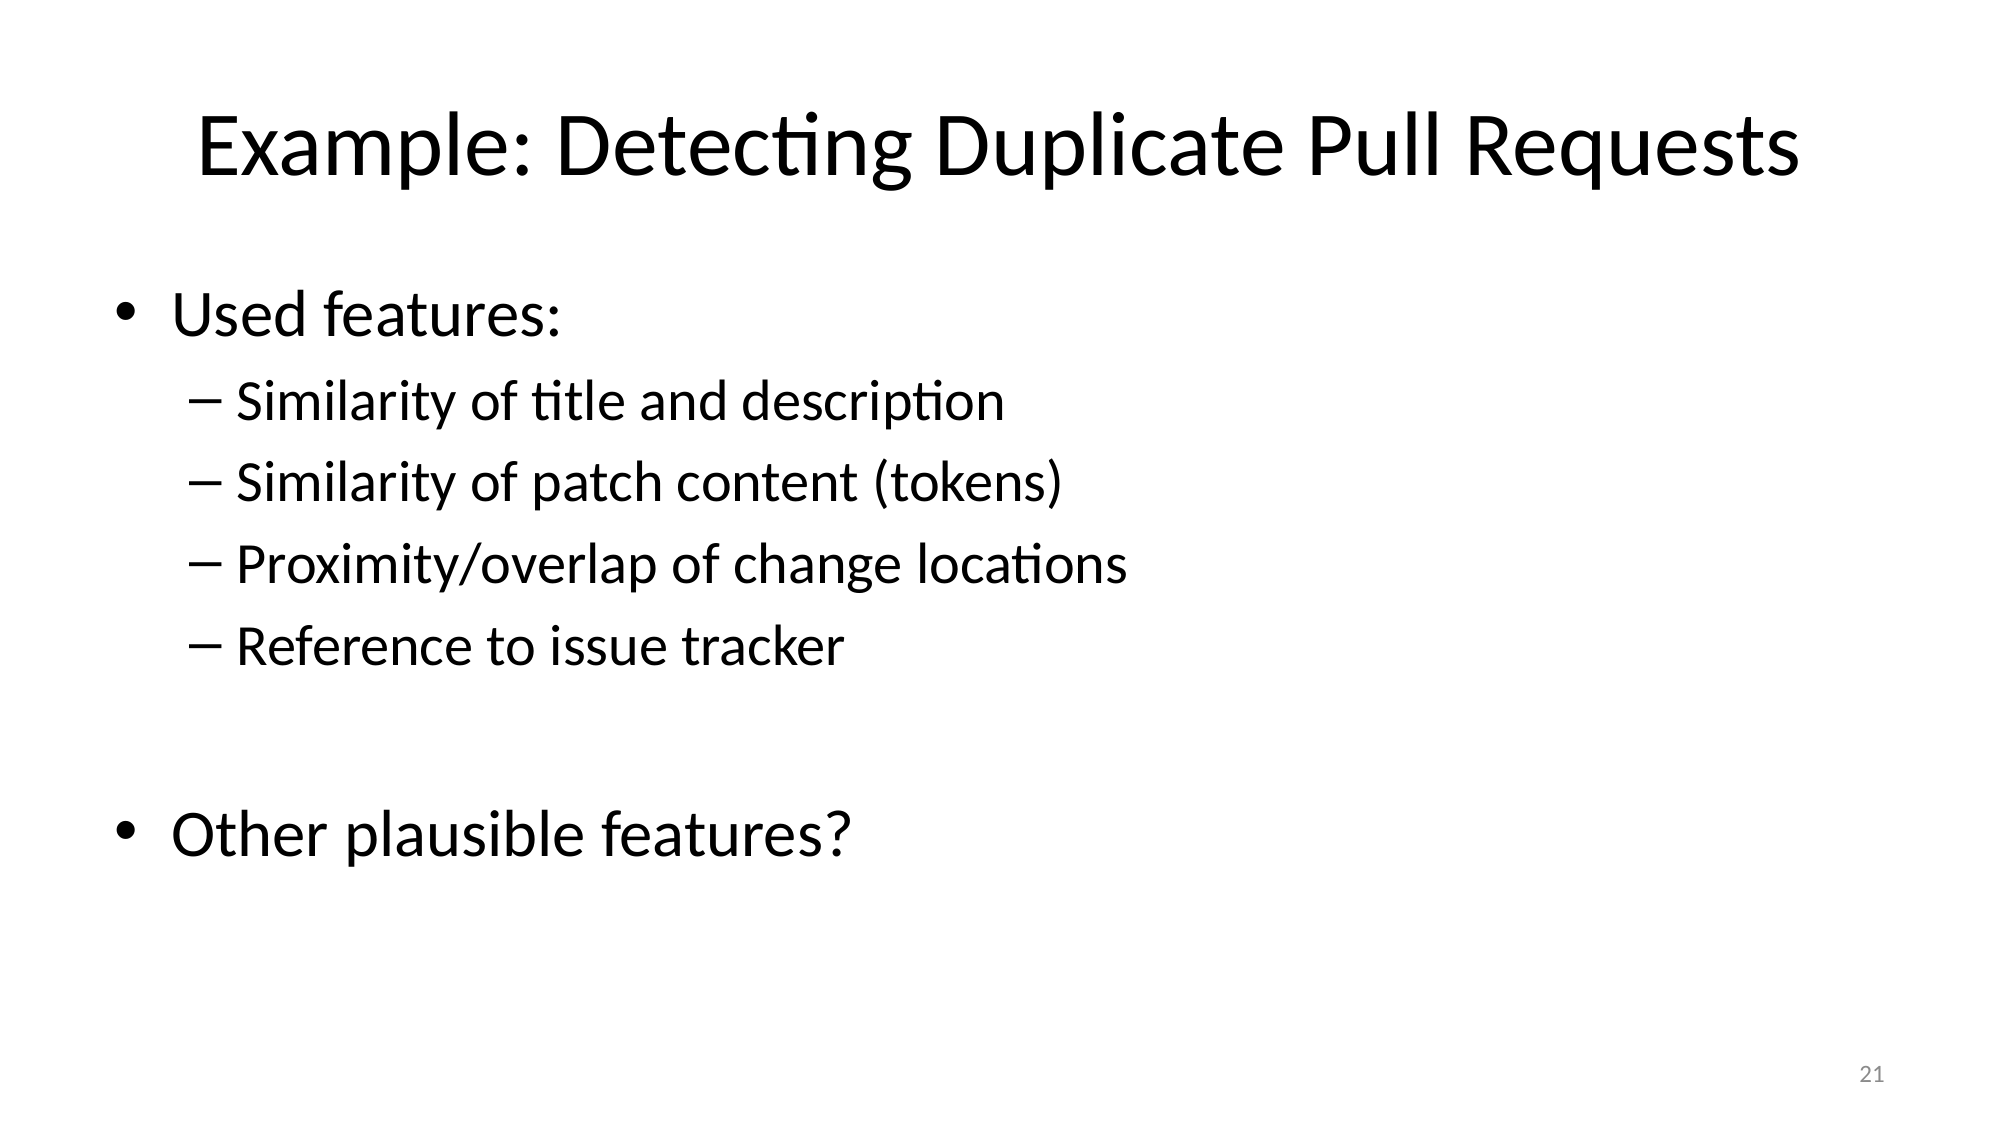

# Example: Detecting Duplicate Pull Requests
Used features:
Similarity of title and description
Similarity of patch content (tokens)
Proximity/overlap of change locations
Reference to issue tracker

Other plausible features?
21